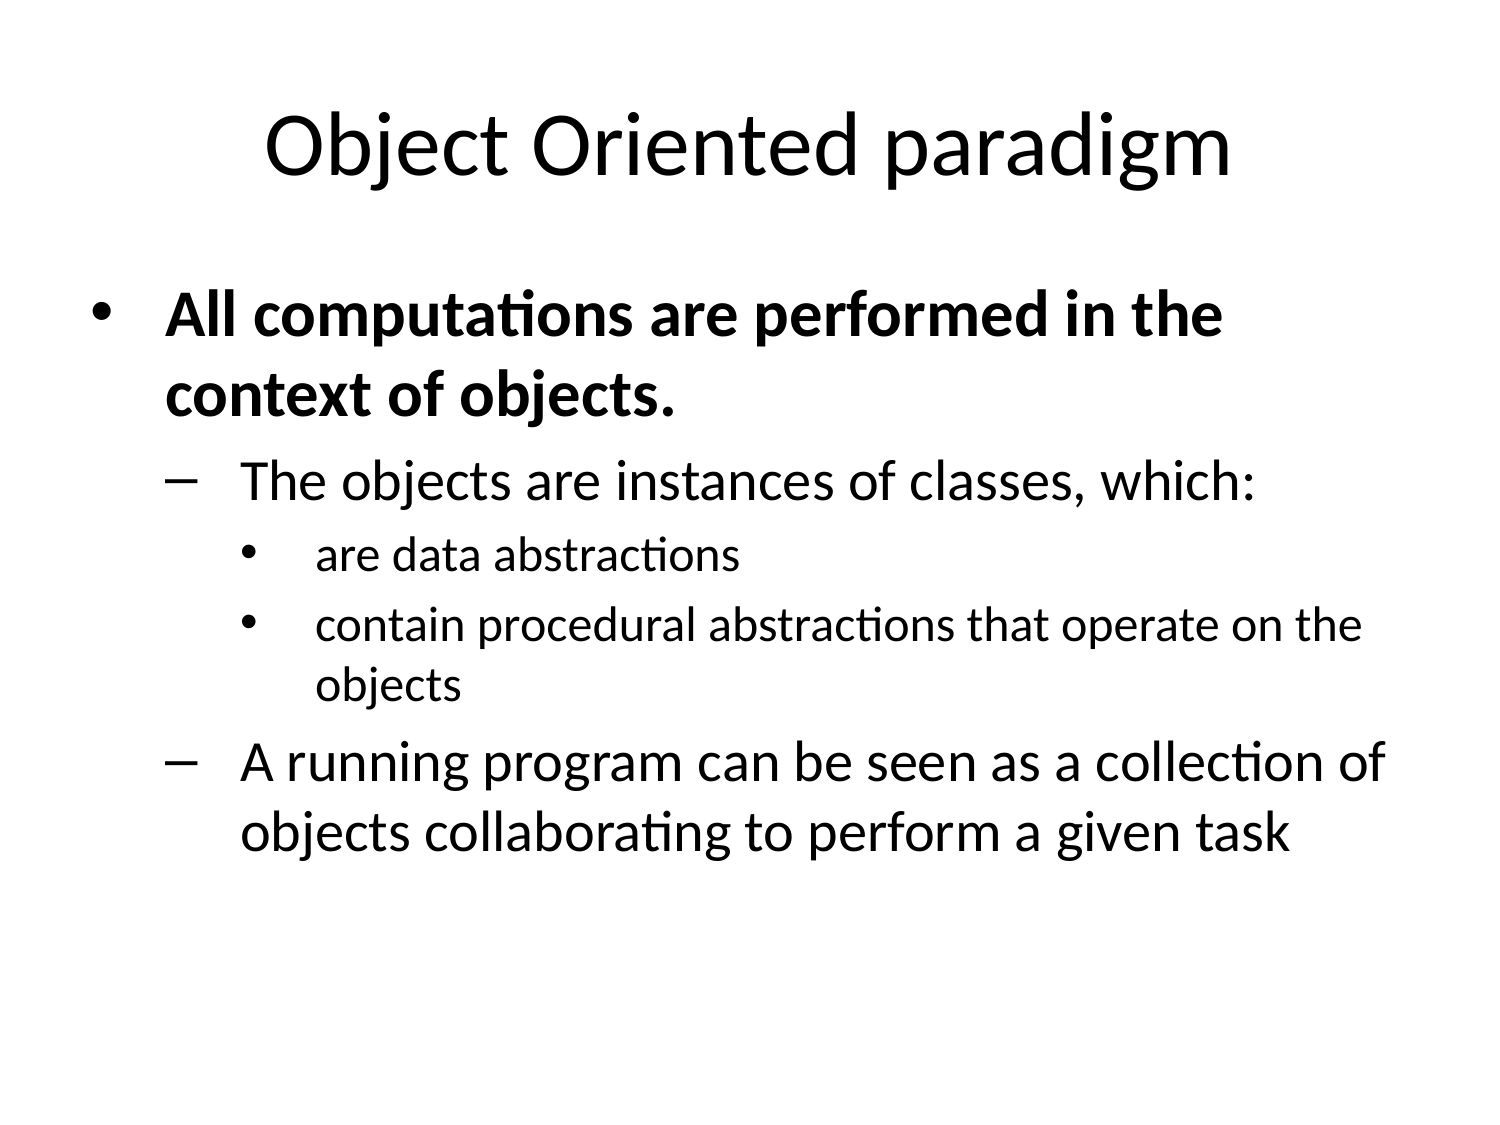

# Object Oriented paradigm
All computations are performed in the context of objects.
The objects are instances of classes, which:
are data abstractions
contain procedural abstractions that operate on the objects
A running program can be seen as a collection of objects collaborating to perform a given task